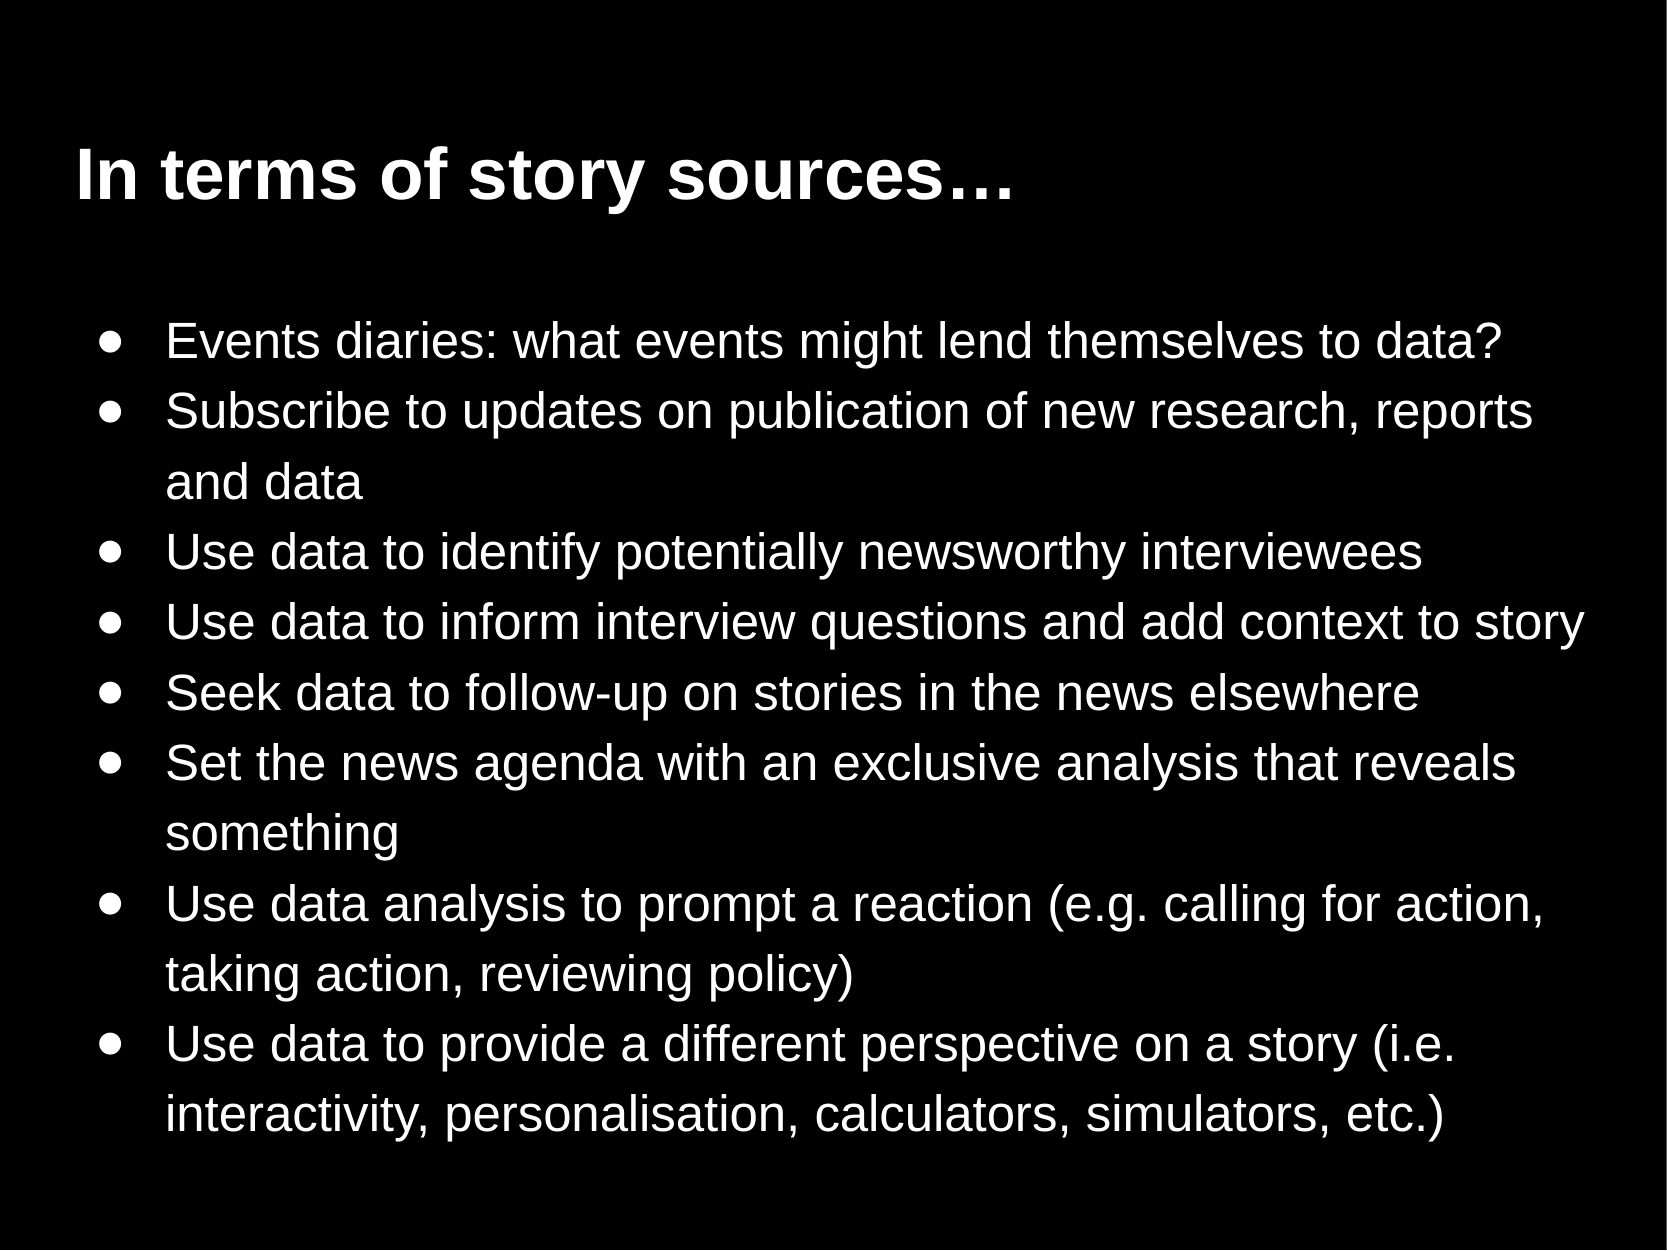

# In terms of story sources…
Events diaries: what events might lend themselves to data?
Subscribe to updates on publication of new research, reports and data
Use data to identify potentially newsworthy interviewees
Use data to inform interview questions and add context to story
Seek data to follow-up on stories in the news elsewhere
Set the news agenda with an exclusive analysis that reveals something
Use data analysis to prompt a reaction (e.g. calling for action, taking action, reviewing policy)
Use data to provide a different perspective on a story (i.e. interactivity, personalisation, calculators, simulators, etc.)